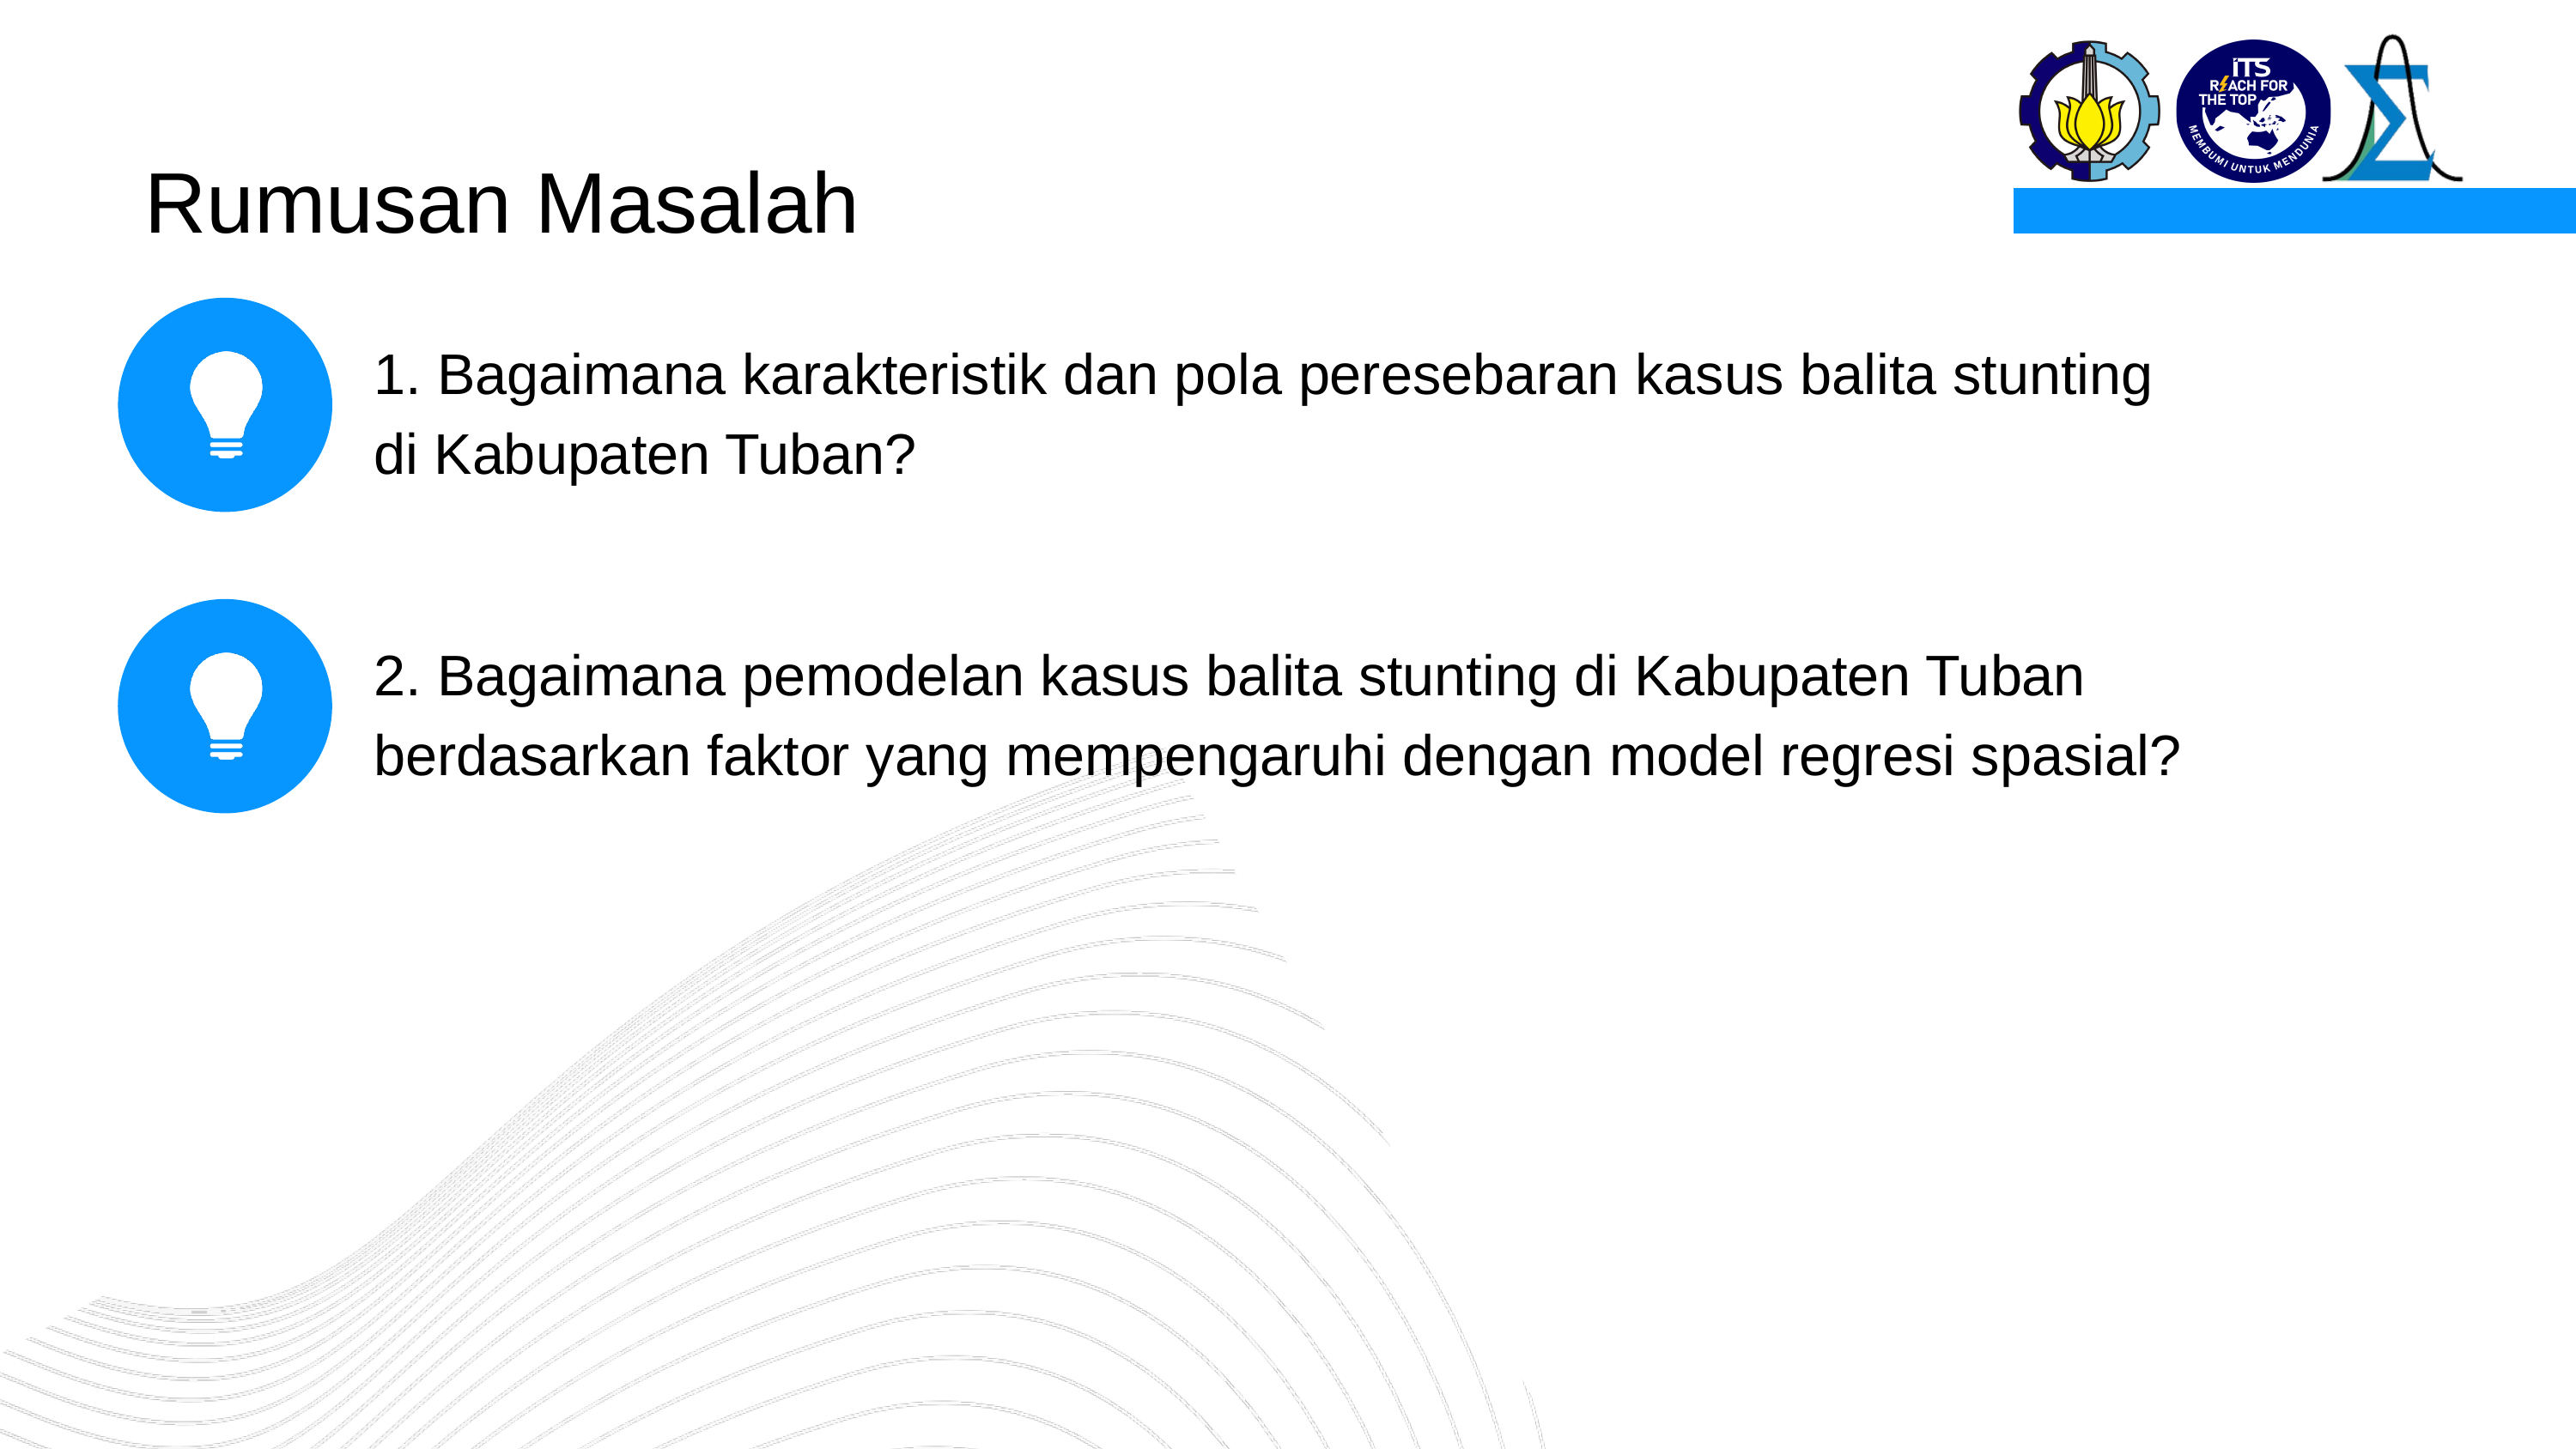

Rumusan Masalah

1. Bagaimana karakteristik dan pola peresebaran kasus balita stunting di Kabupaten Tuban?

2. Bagaimana pemodelan kasus balita stunting di Kabupaten Tuban berdasarkan faktor yang mempengaruhi dengan model regresi spasial?